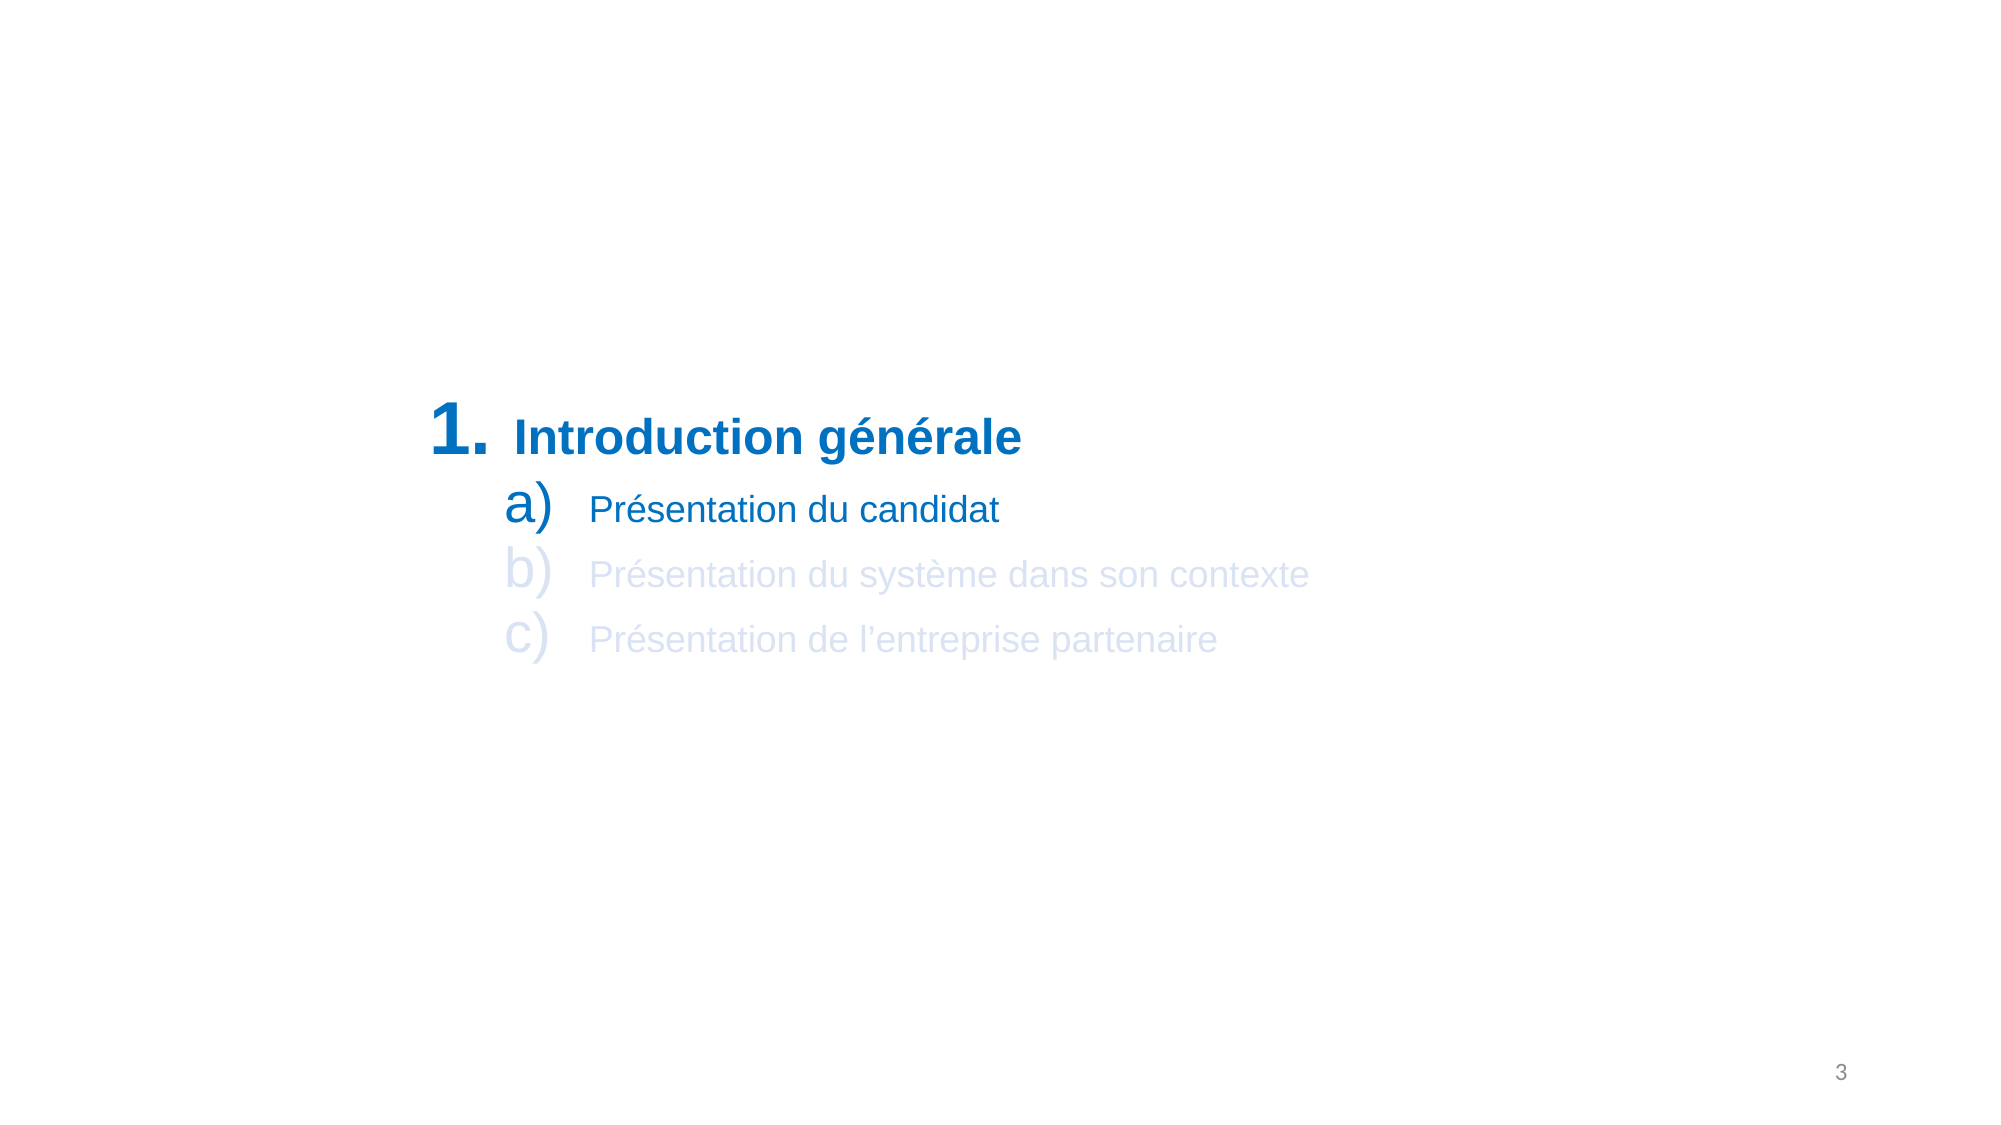

Introduction générale
Présentation du candidat
Présentation du système dans son contexte
Présentation de l’entreprise partenaire
3